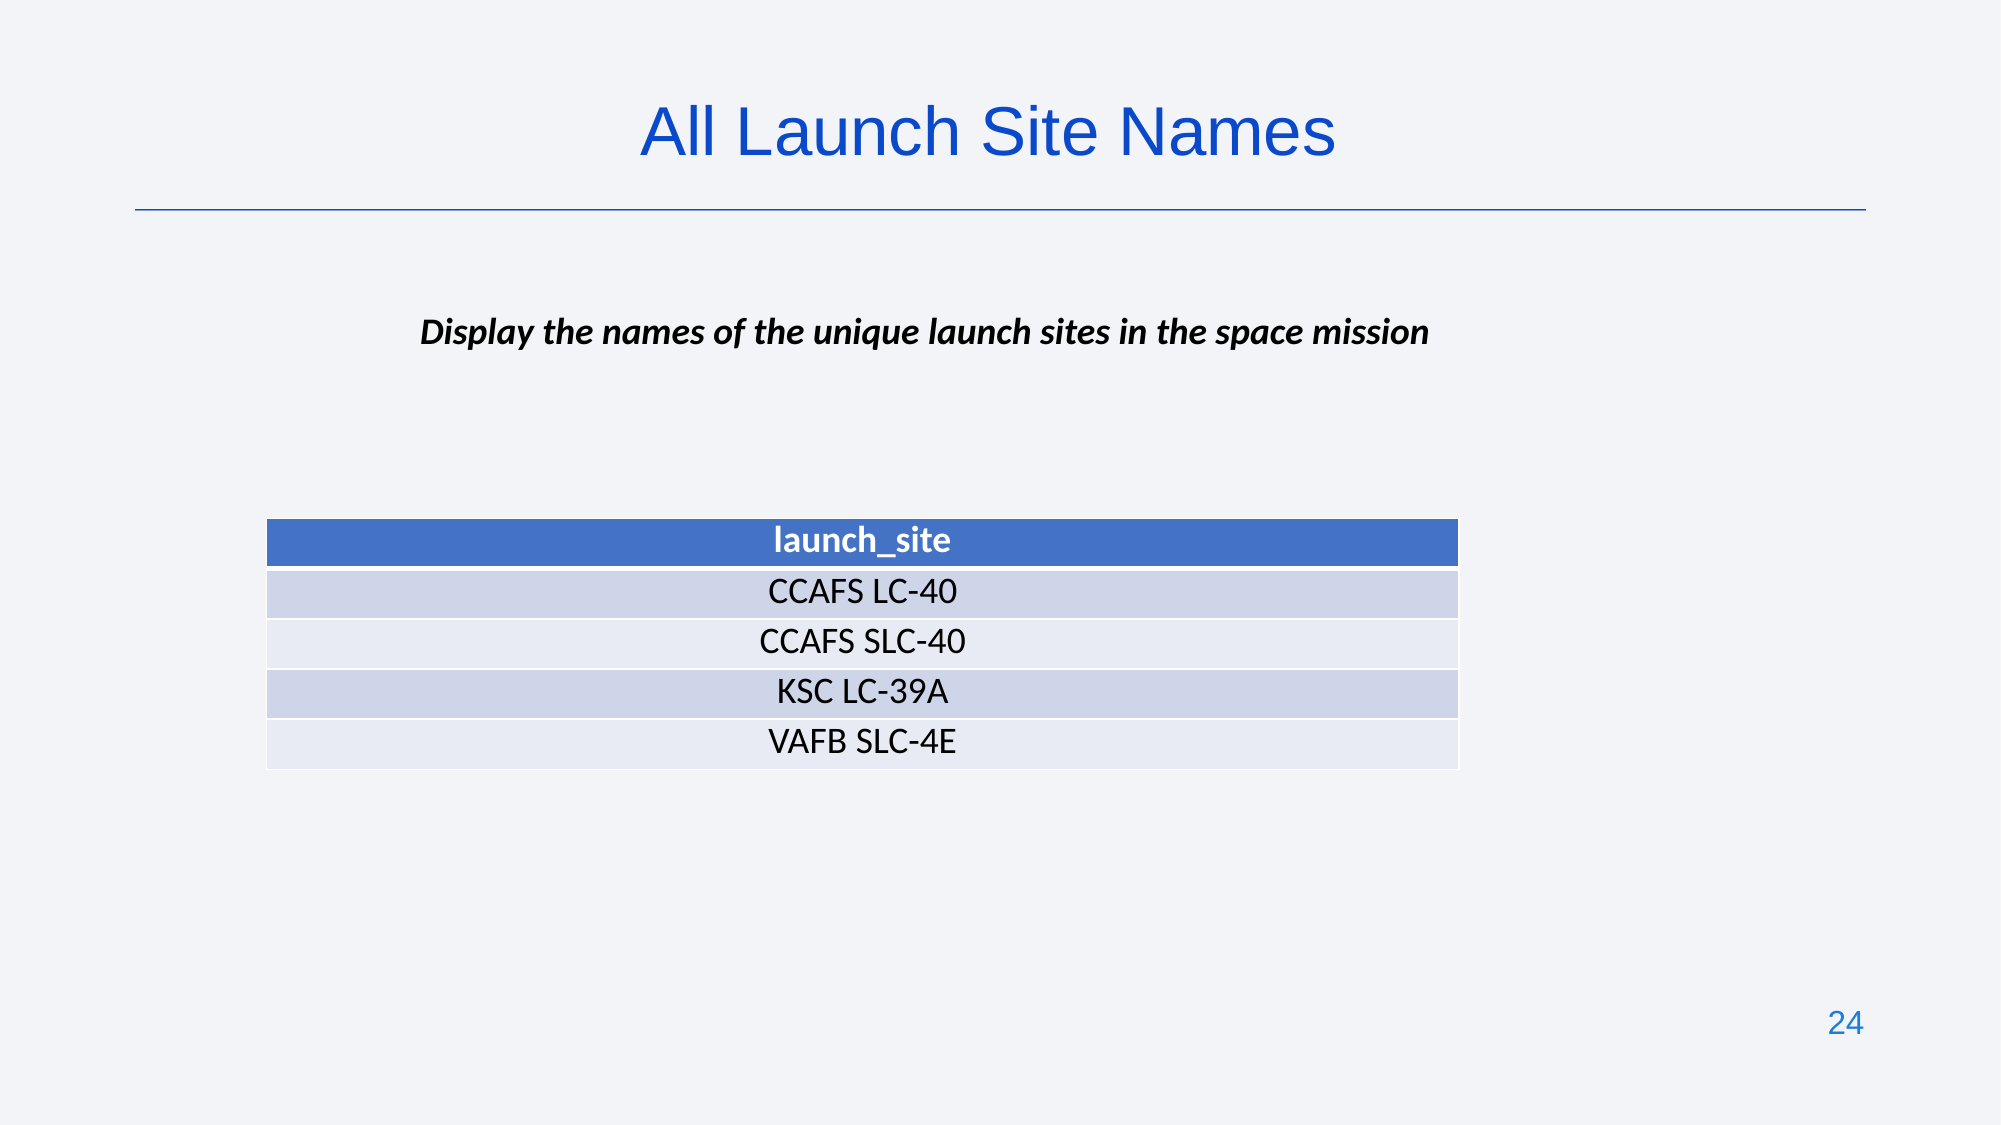

All Launch Site Names
Display the names of the unique launch sites in the space mission

| launch\_site |
| --- |
| CCAFS LC-40 |
| CCAFS SLC-40 |
| KSC LC-39A |
| VAFB SLC-4E |
24